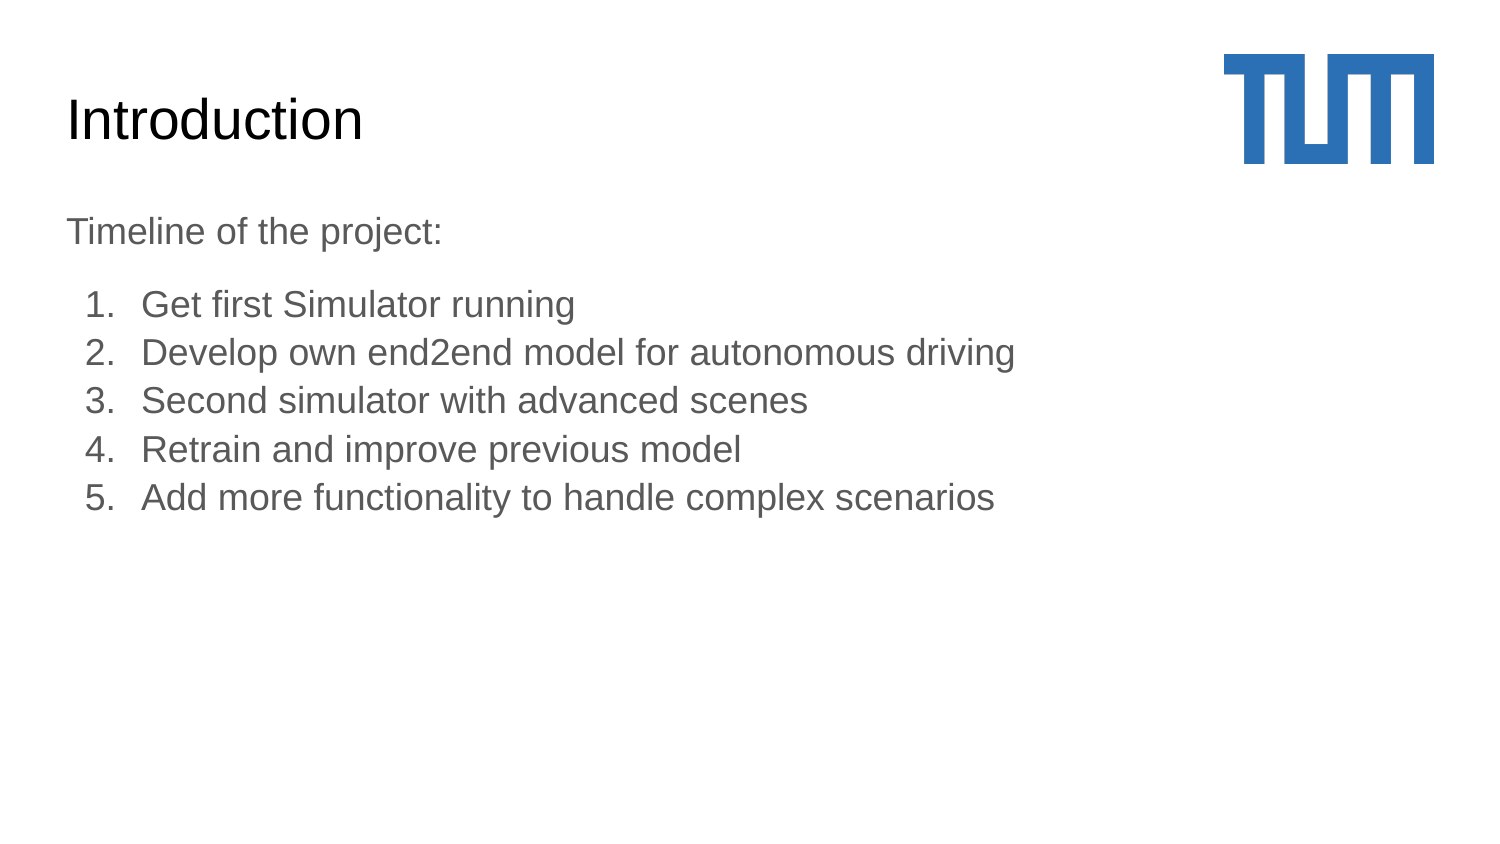

# Introduction
Timeline of the project:
Get first Simulator running
Develop own end2end model for autonomous driving
Second simulator with advanced scenes
Retrain and improve previous model
Add more functionality to handle complex scenarios